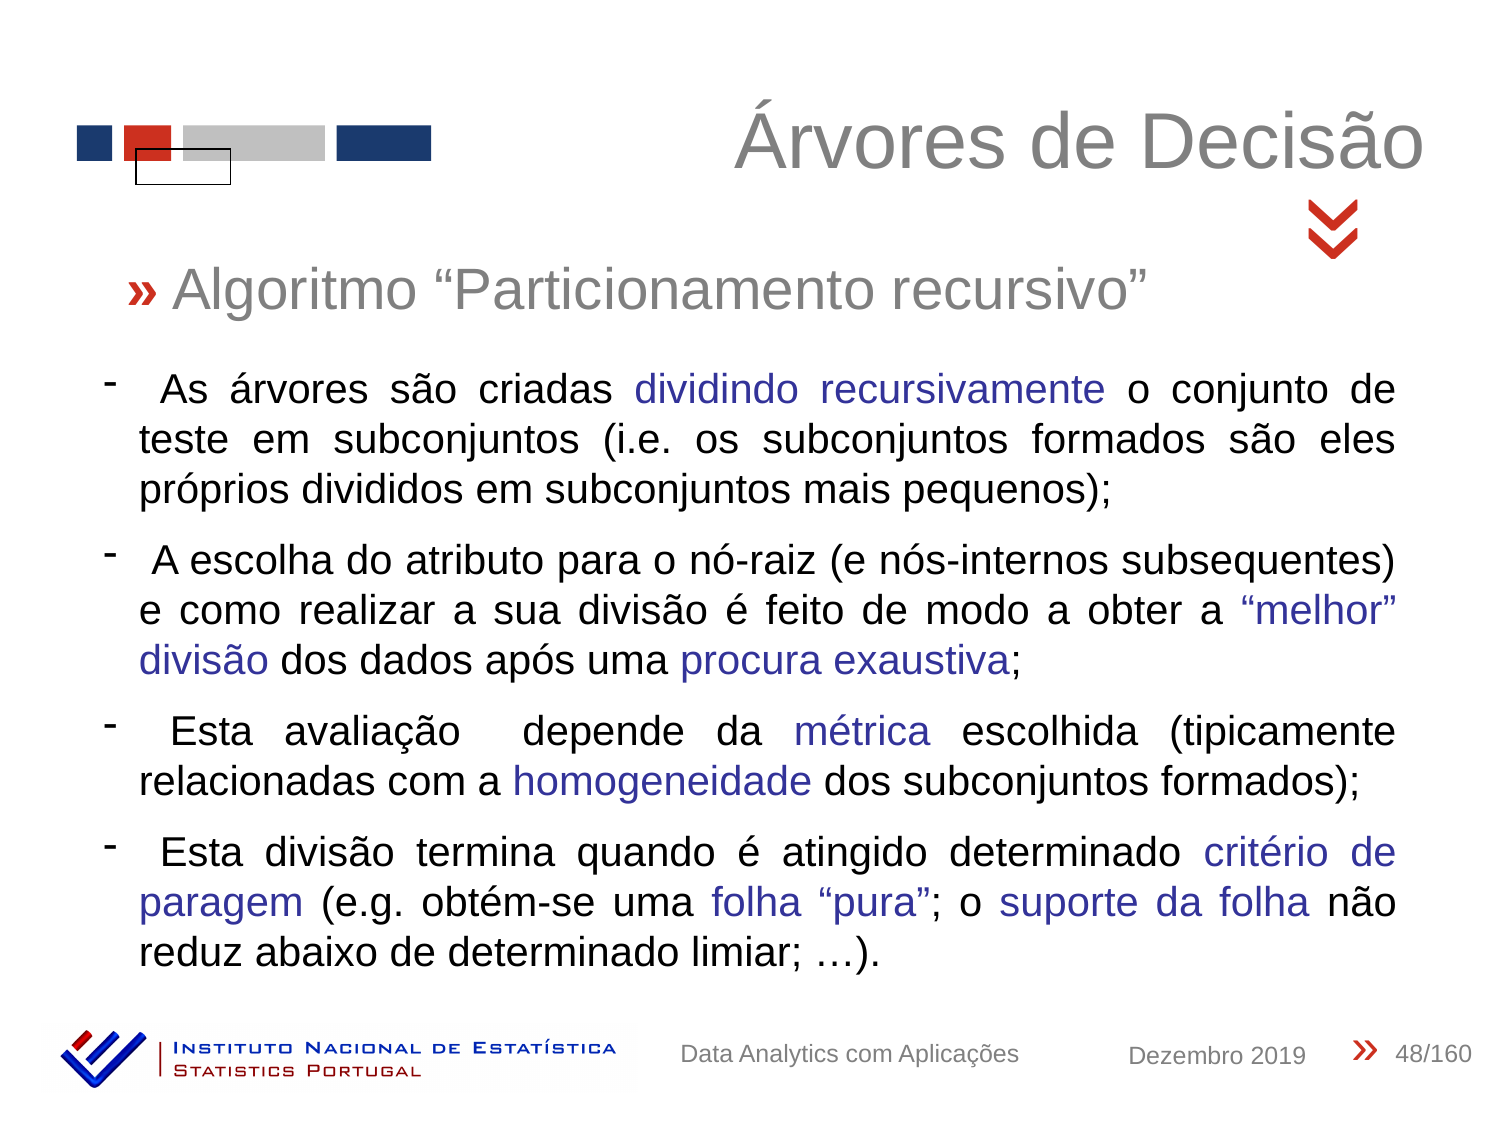

Árvores de Decisão
«
» Algoritmo “Particionamento recursivo”
 As árvores são criadas dividindo recursivamente o conjunto de teste em subconjuntos (i.e. os subconjuntos formados são eles próprios divididos em subconjuntos mais pequenos);
 A escolha do atributo para o nó-raiz (e nós-internos subsequentes) e como realizar a sua divisão é feito de modo a obter a “melhor” divisão dos dados após uma procura exaustiva;
 Esta avaliação  depende da métrica escolhida (tipicamente relacionadas com a homogeneidade dos subconjuntos formados);
 Esta divisão termina quando é atingido determinado critério de paragem (e.g. obtém-se uma folha “pura”; o suporte da folha não reduz abaixo de determinado limiar; …).
48